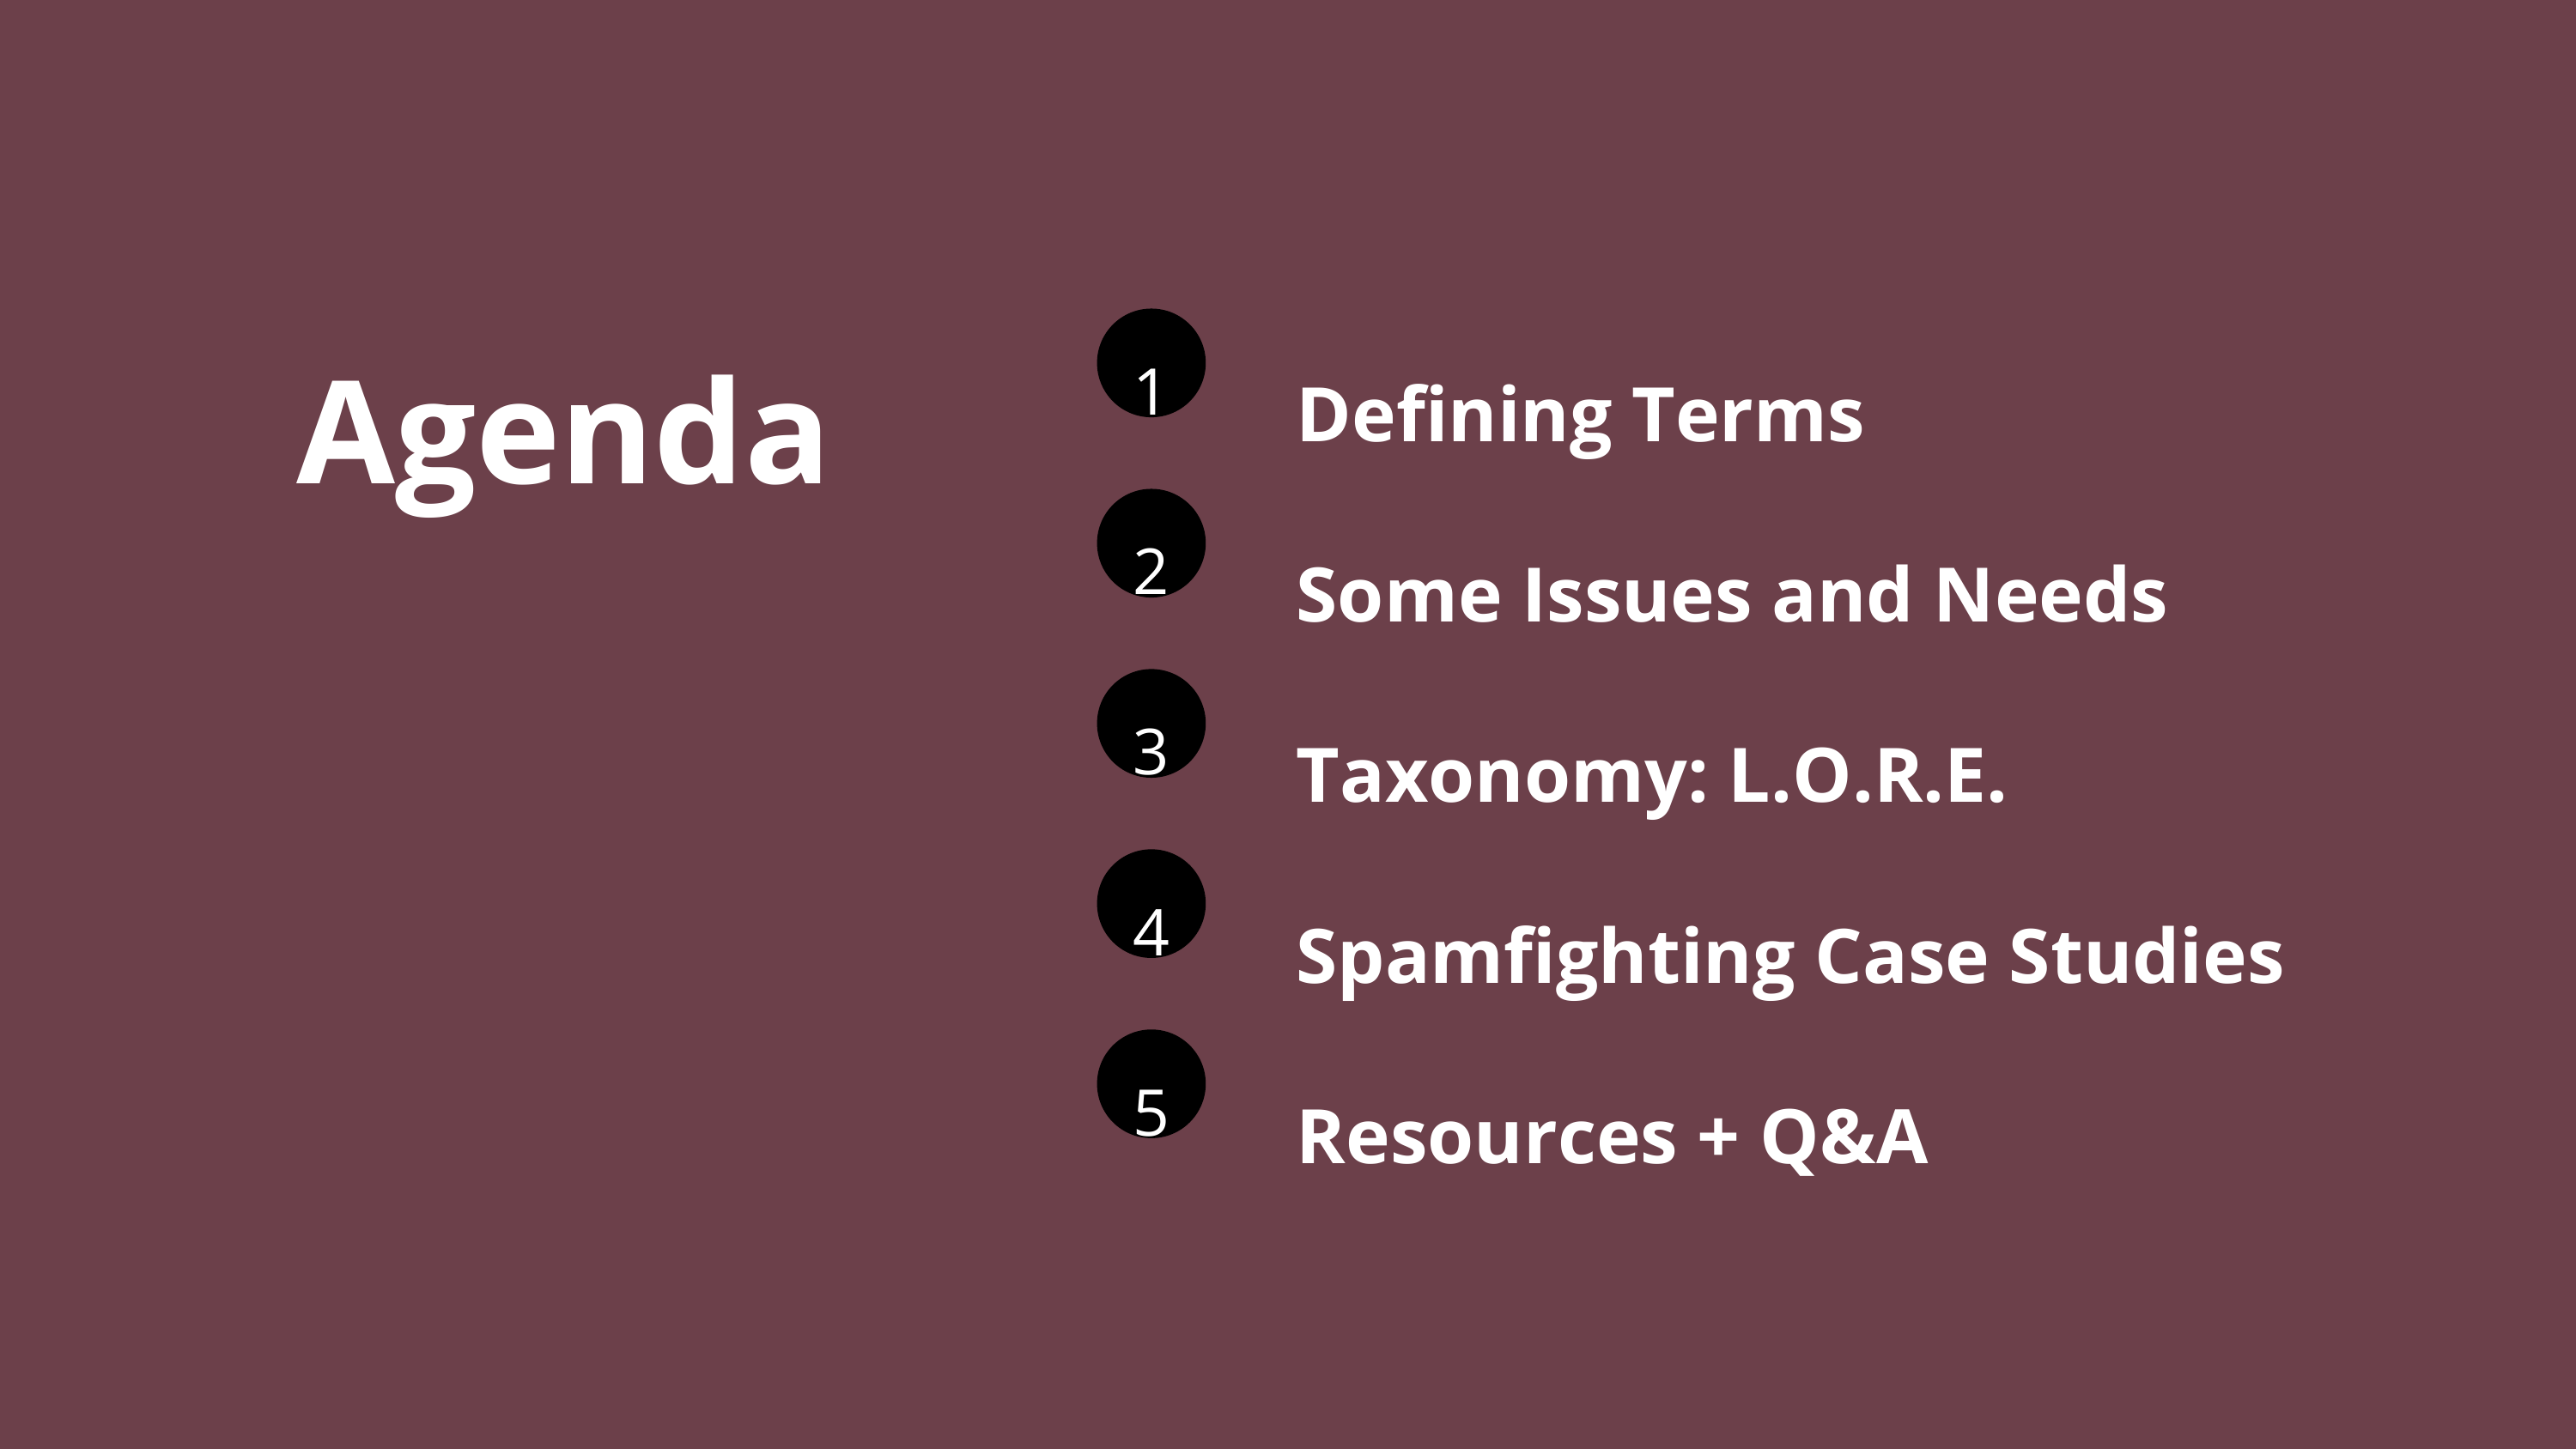

Defining Terms
Agenda
1

Some Issues and Needs
2

Taxonomy: L.O.R.E.
3

Spamfighting Case Studies
4

Resources + Q&A
5